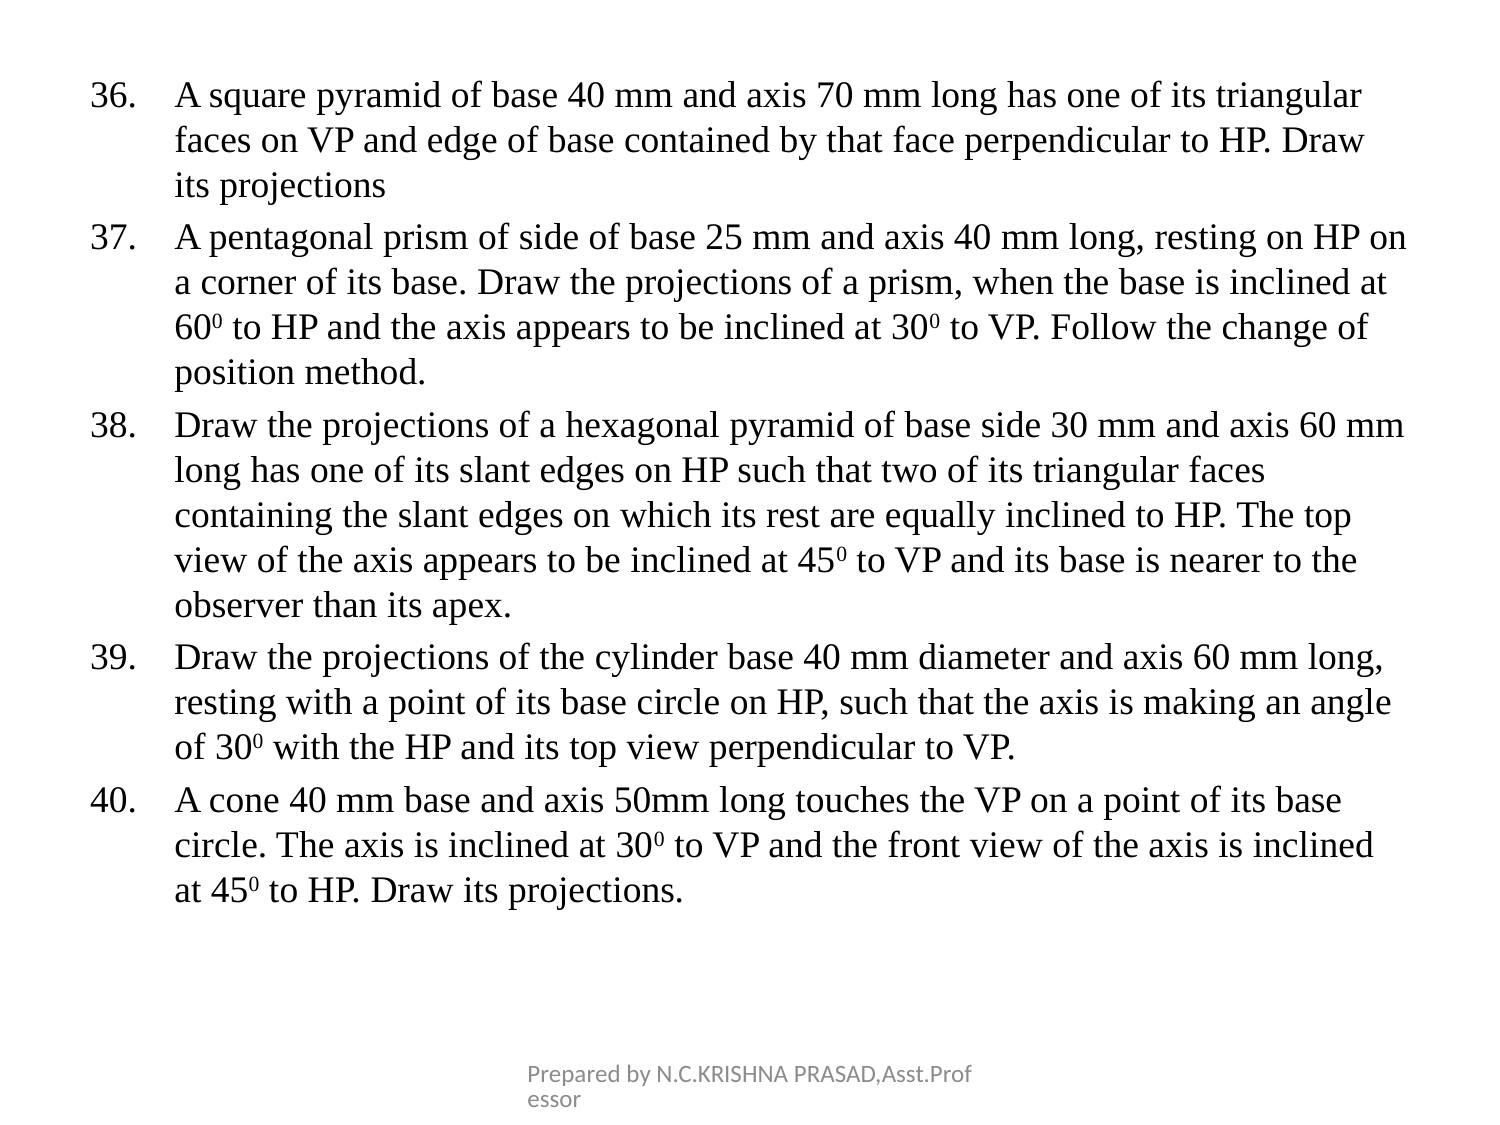

#
A square pyramid of base 40 mm and axis 70 mm long has one of its triangular faces on VP and edge of base contained by that face perpendicular to HP. Draw its projections
A pentagonal prism of side of base 25 mm and axis 40 mm long, resting on HP on a corner of its base. Draw the projections of a prism, when the base is inclined at 600 to HP and the axis appears to be inclined at 300 to VP. Follow the change of position method.
Draw the projections of a hexagonal pyramid of base side 30 mm and axis 60 mm long has one of its slant edges on HP such that two of its triangular faces containing the slant edges on which its rest are equally inclined to HP. The top view of the axis appears to be inclined at 450 to VP and its base is nearer to the observer than its apex.
Draw the projections of the cylinder base 40 mm diameter and axis 60 mm long, resting with a point of its base circle on HP, such that the axis is making an angle of 300 with the HP and its top view perpendicular to VP.
A cone 40 mm base and axis 50mm long touches the VP on a point of its base circle. The axis is inclined at 300 to VP and the front view of the axis is inclined at 450 to HP. Draw its projections.

Prepared by N.C.KRISHNA PRASAD,Asst.Professor